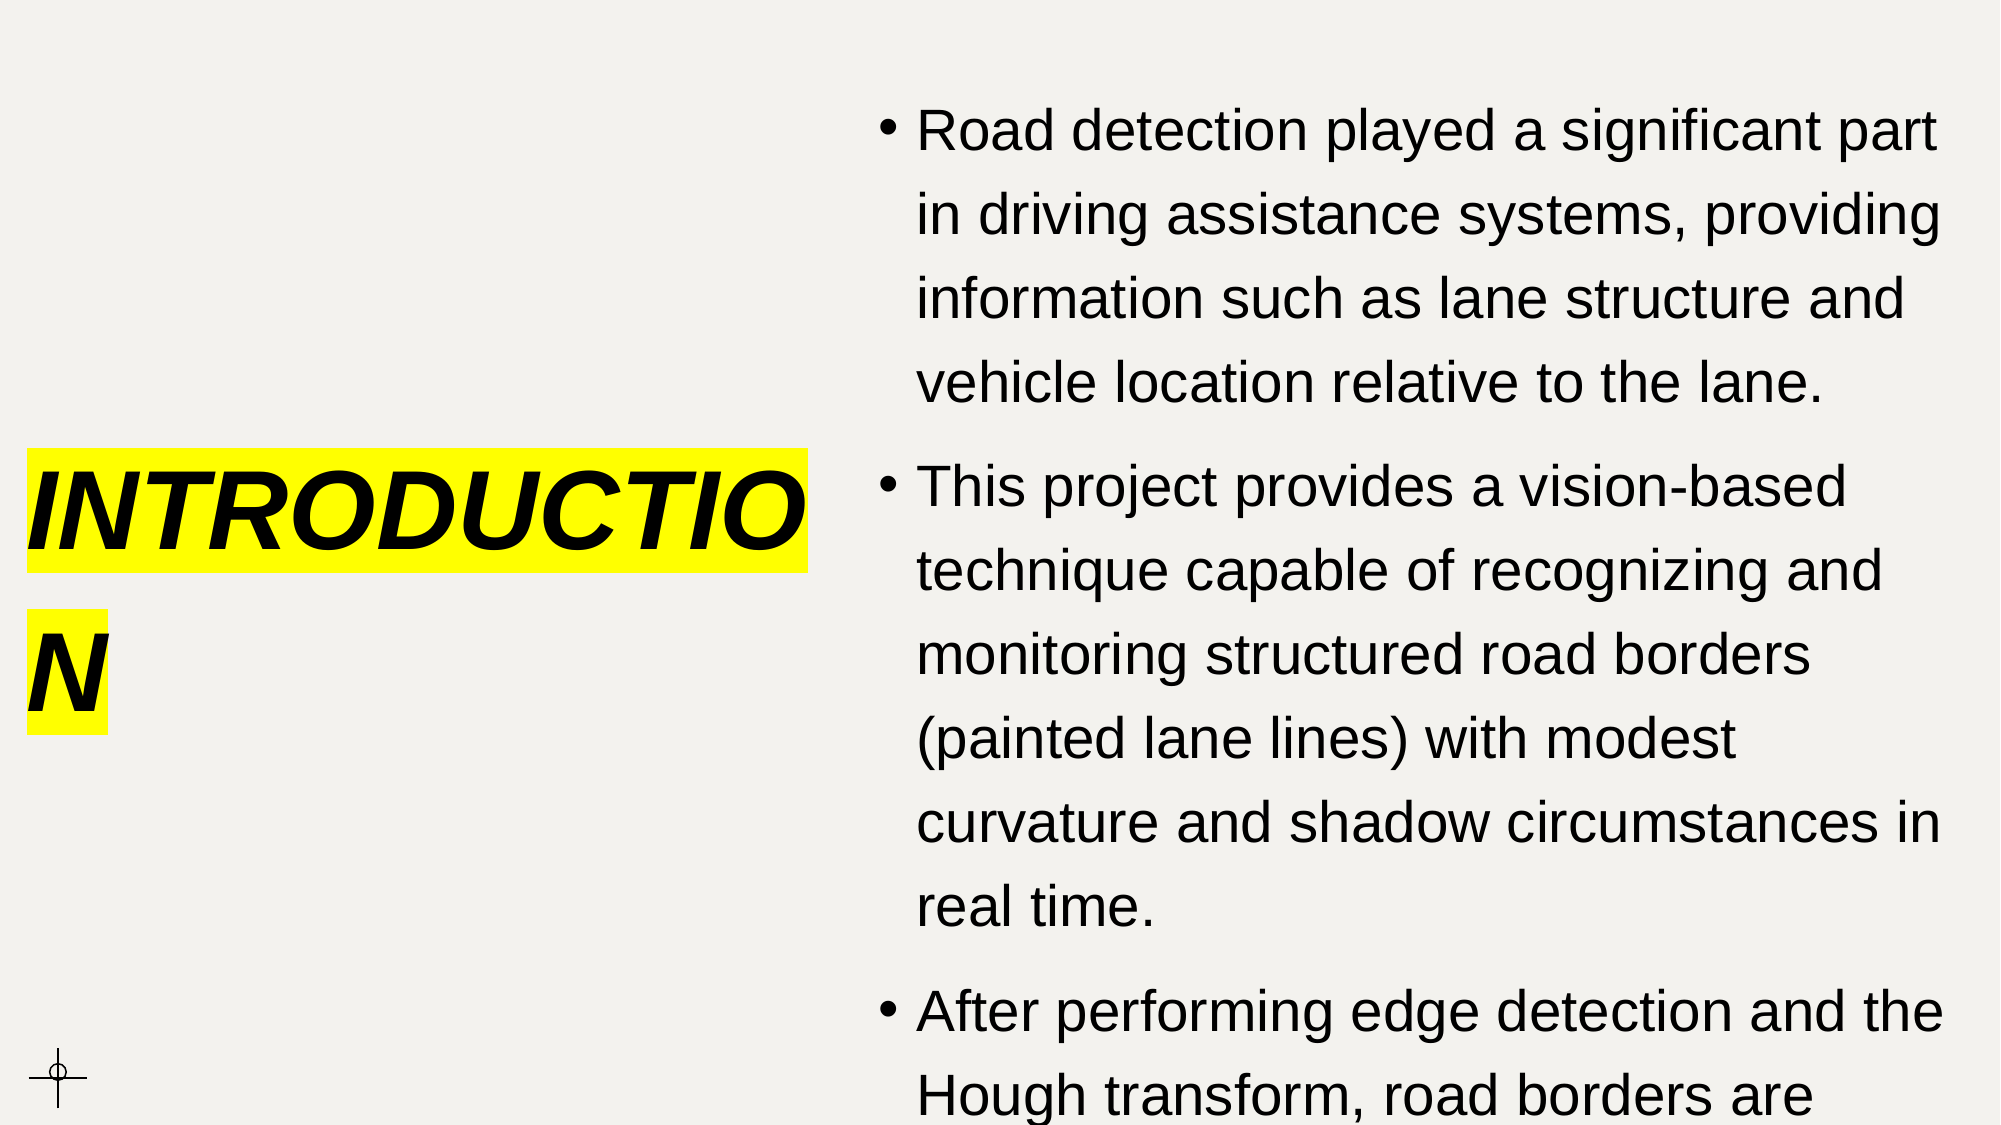

Road detection played a significant part in driving assistance systems, providing information such as lane structure and vehicle location relative to the lane.
This project provides a vision-based technique capable of recognizing and monitoring structured road borders (painted lane lines) with modest curvature and shadow circumstances in real time.
After performing edge detection and the Hough transform, road borders are recognized. The car should go on a level, straight route or one with a gradual curve.
# INTRODUCTION